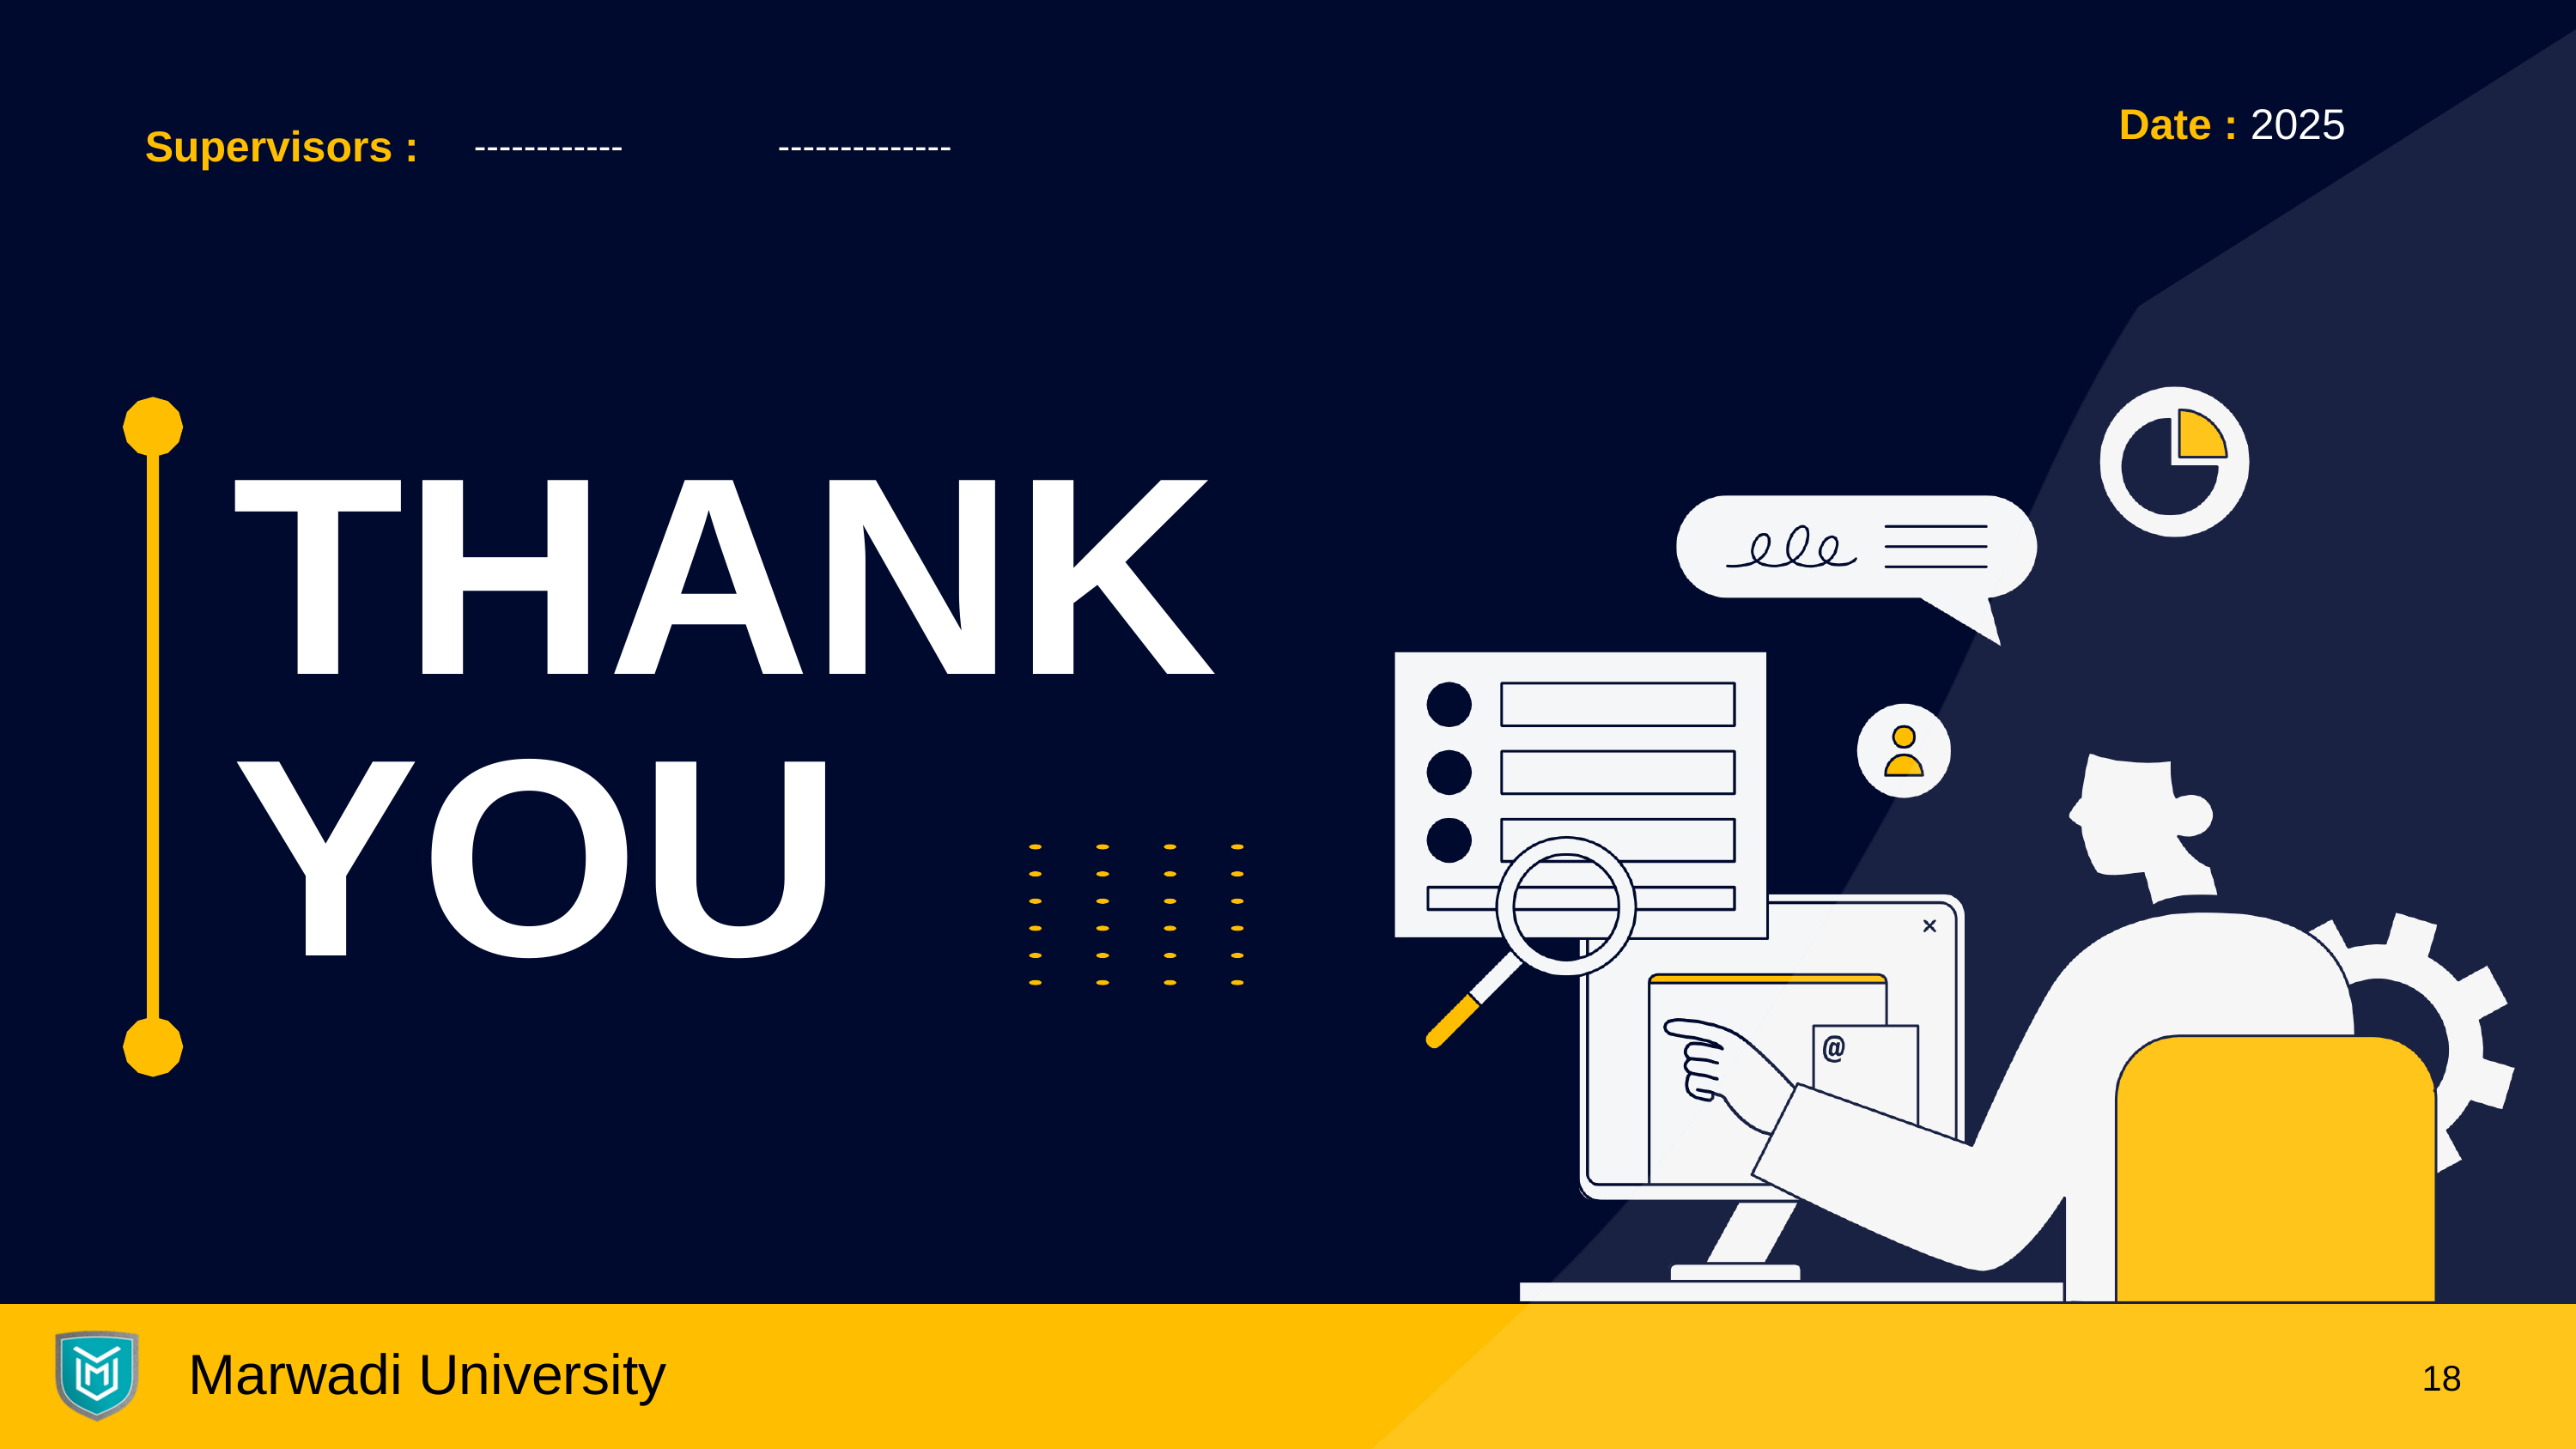

Date : 2025
Supervisors :
------------
--------------

THANK YOU

Marwadi University

18